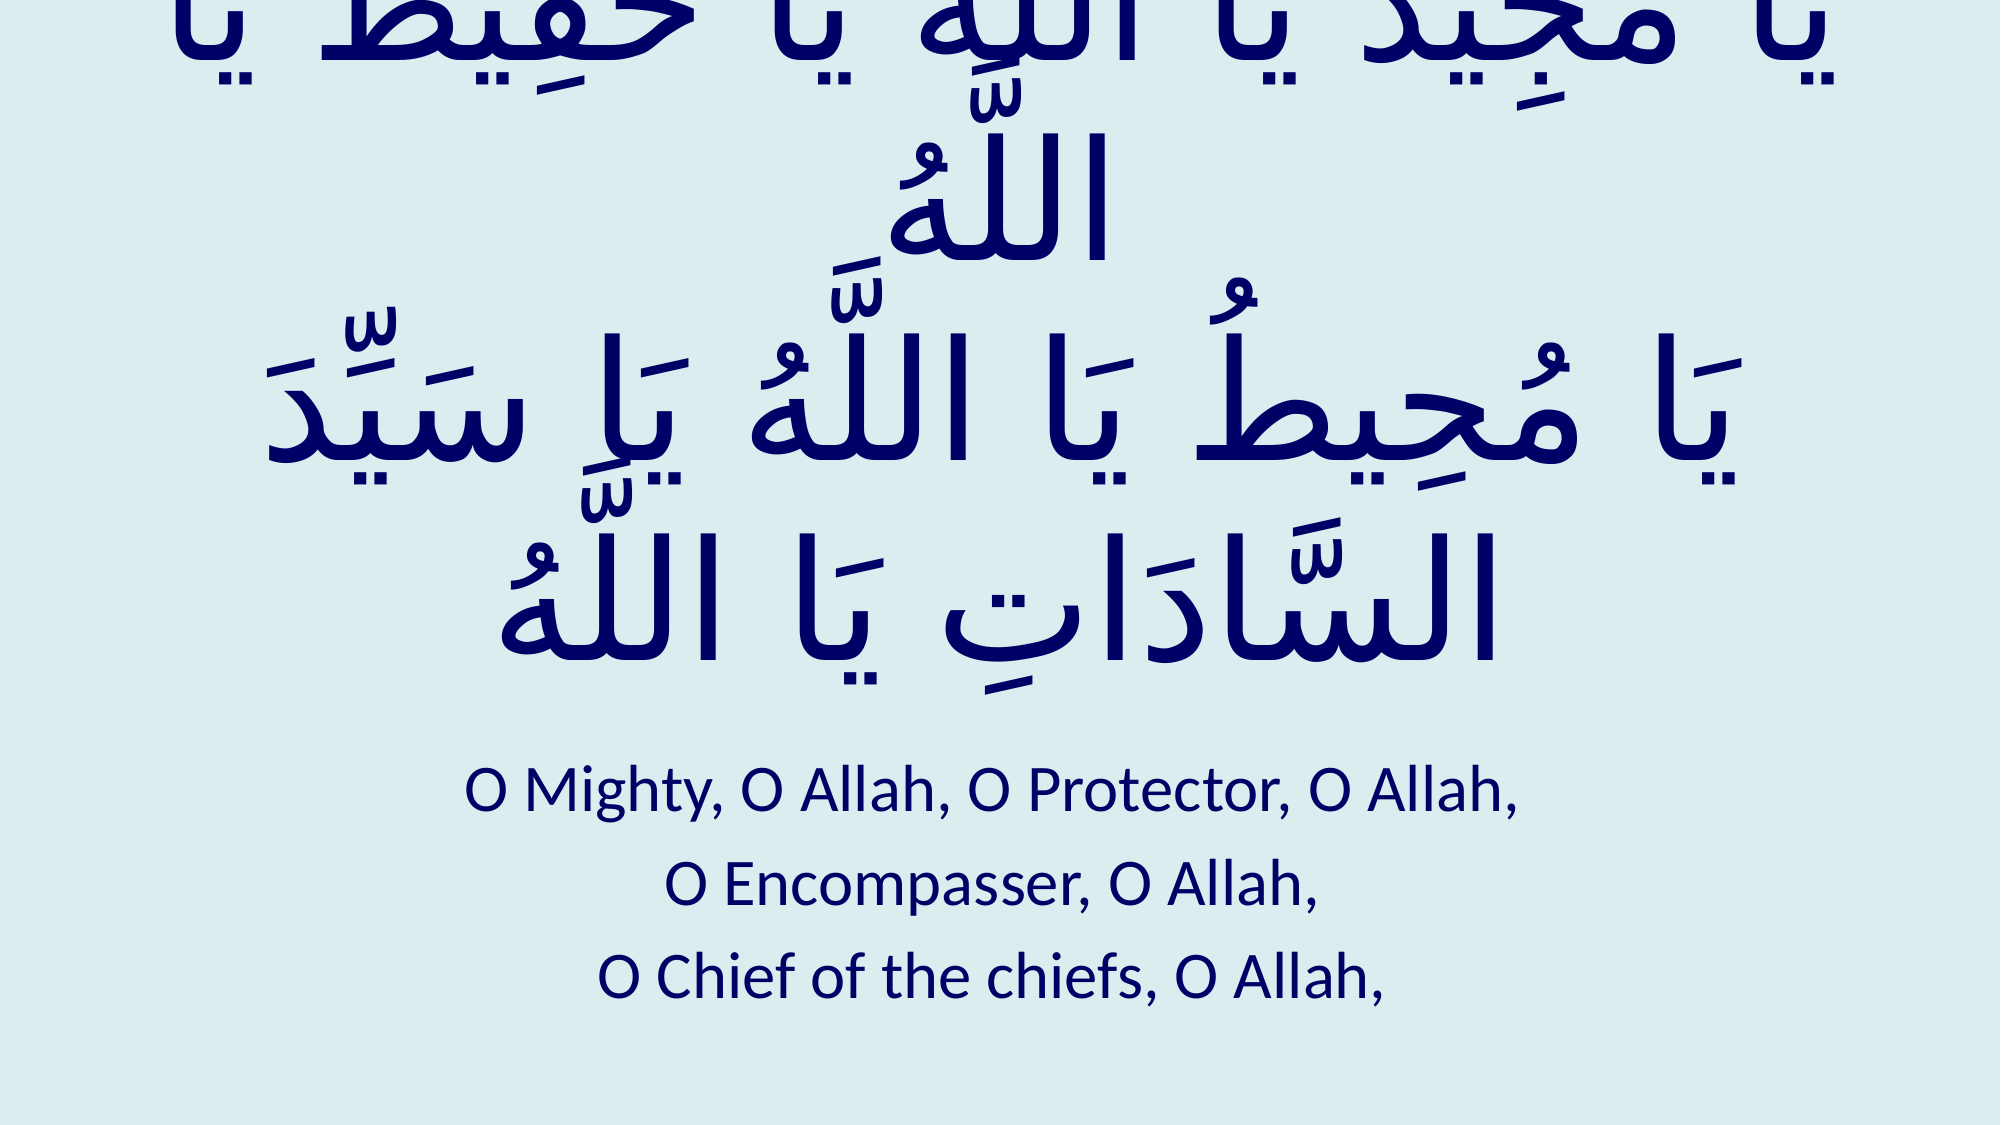

# يَا مَجِيدُ يَا اللَّهُ يَا حَفِيظُ يَا اللَّهُ يَا مُحِيطُ يَا اللَّهُ يَا سَيِّدَ السَّادَاتِ يَا اللَّهُ‏
O Mighty, O Allah, O Protector, O Allah,
O Encompasser, O Allah,
O Chief of the chiefs, O Allah,